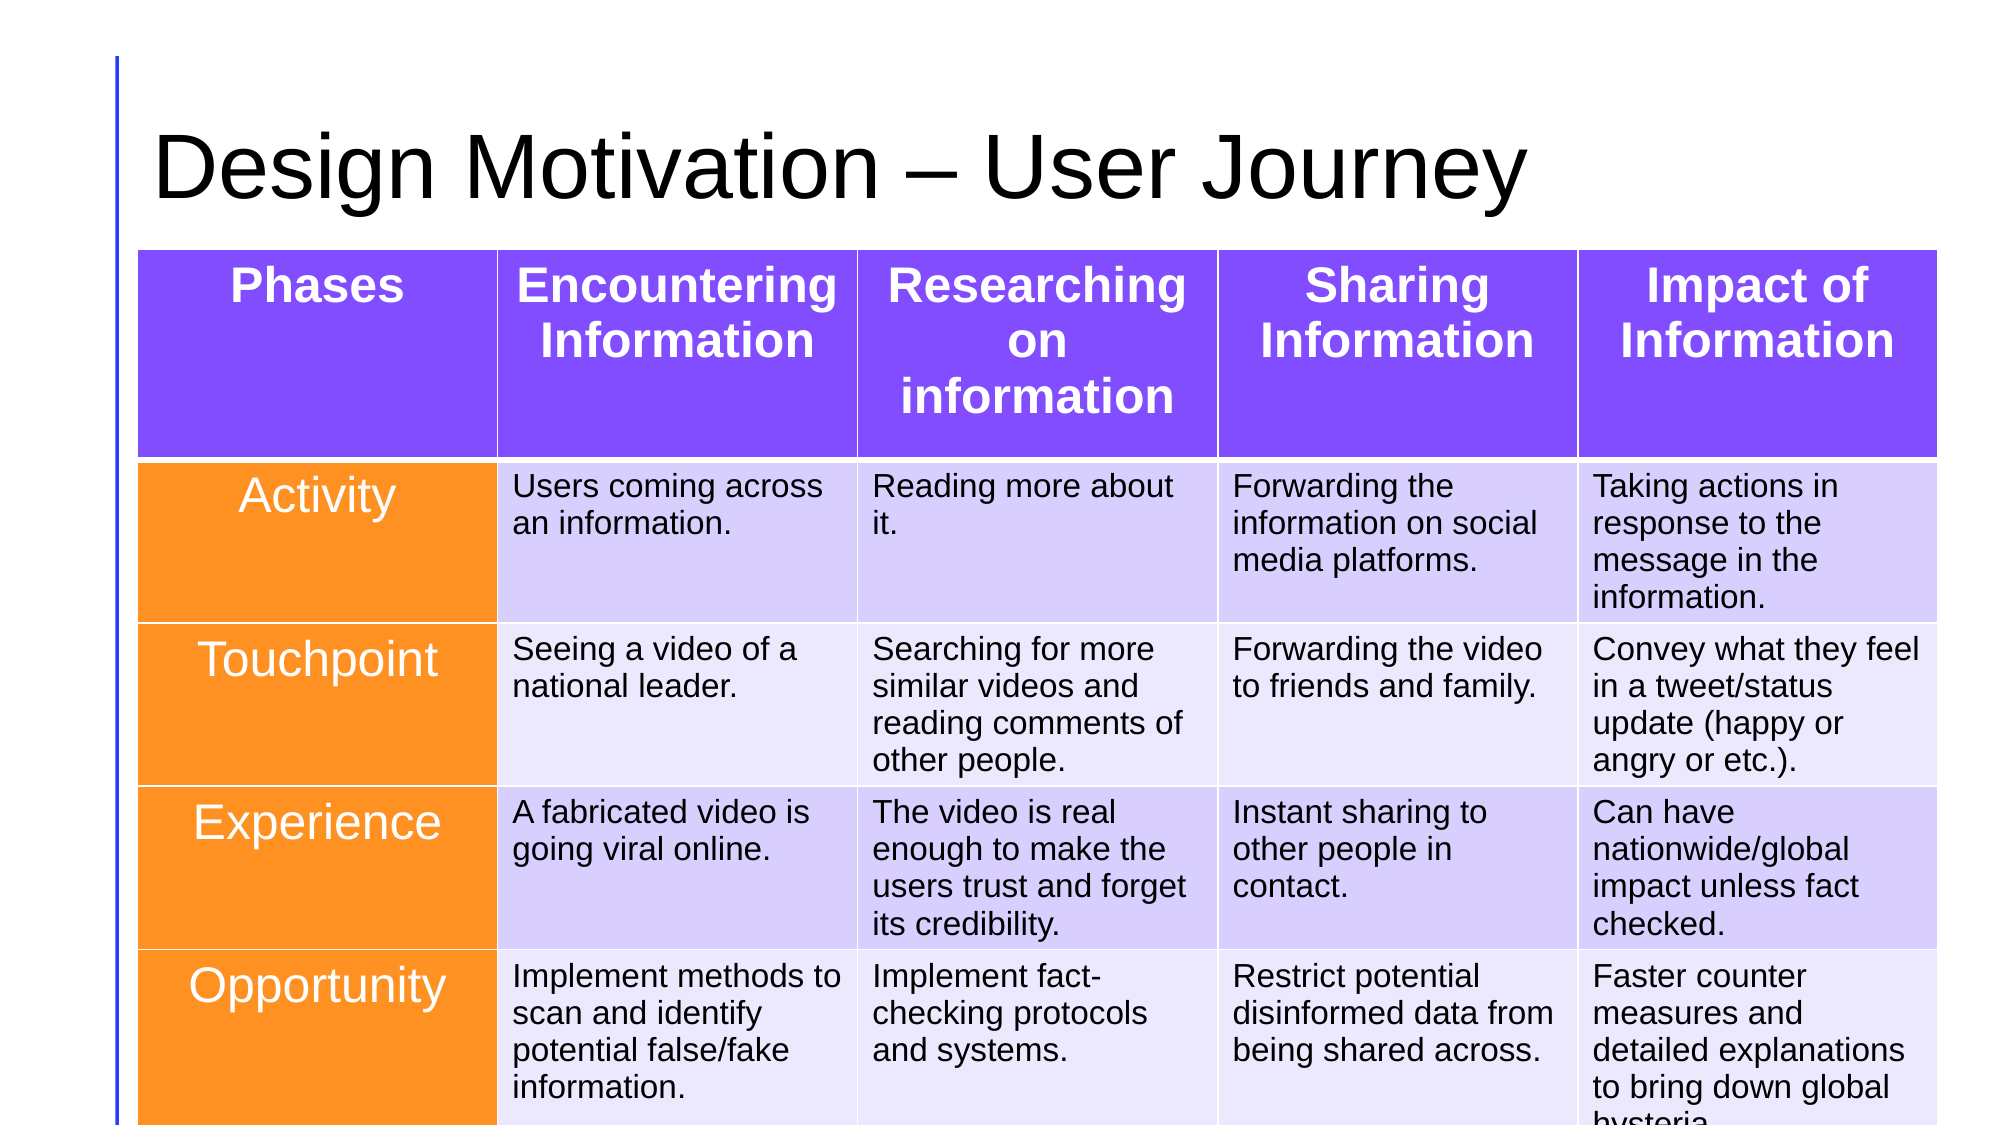

# Design Motivation – User Journey
| Phases | Encountering Information | Researching on information | Sharing Information | Impact of Information |
| --- | --- | --- | --- | --- |
| Activity | Users coming across an information. | Reading more about it. | Forwarding the information on social media platforms. | Taking actions in response to the message in the information. |
| Touchpoint | Seeing a video of a national leader. | Searching for more similar videos and reading comments of other people. | Forwarding the video to friends and family. | Convey what they feel in a tweet/status update (happy or angry or etc.). |
| Experience | A fabricated video is going viral online. | The video is real enough to make the users trust and forget its credibility. | Instant sharing to other people in contact. | Can have nationwide/global impact unless fact checked. |
| Opportunity | Implement methods to scan and identify potential false/fake information. | Implement fact-checking protocols and systems. | Restrict potential disinformed data from being shared across. | Faster counter measures and detailed explanations to bring down global hysteria. |